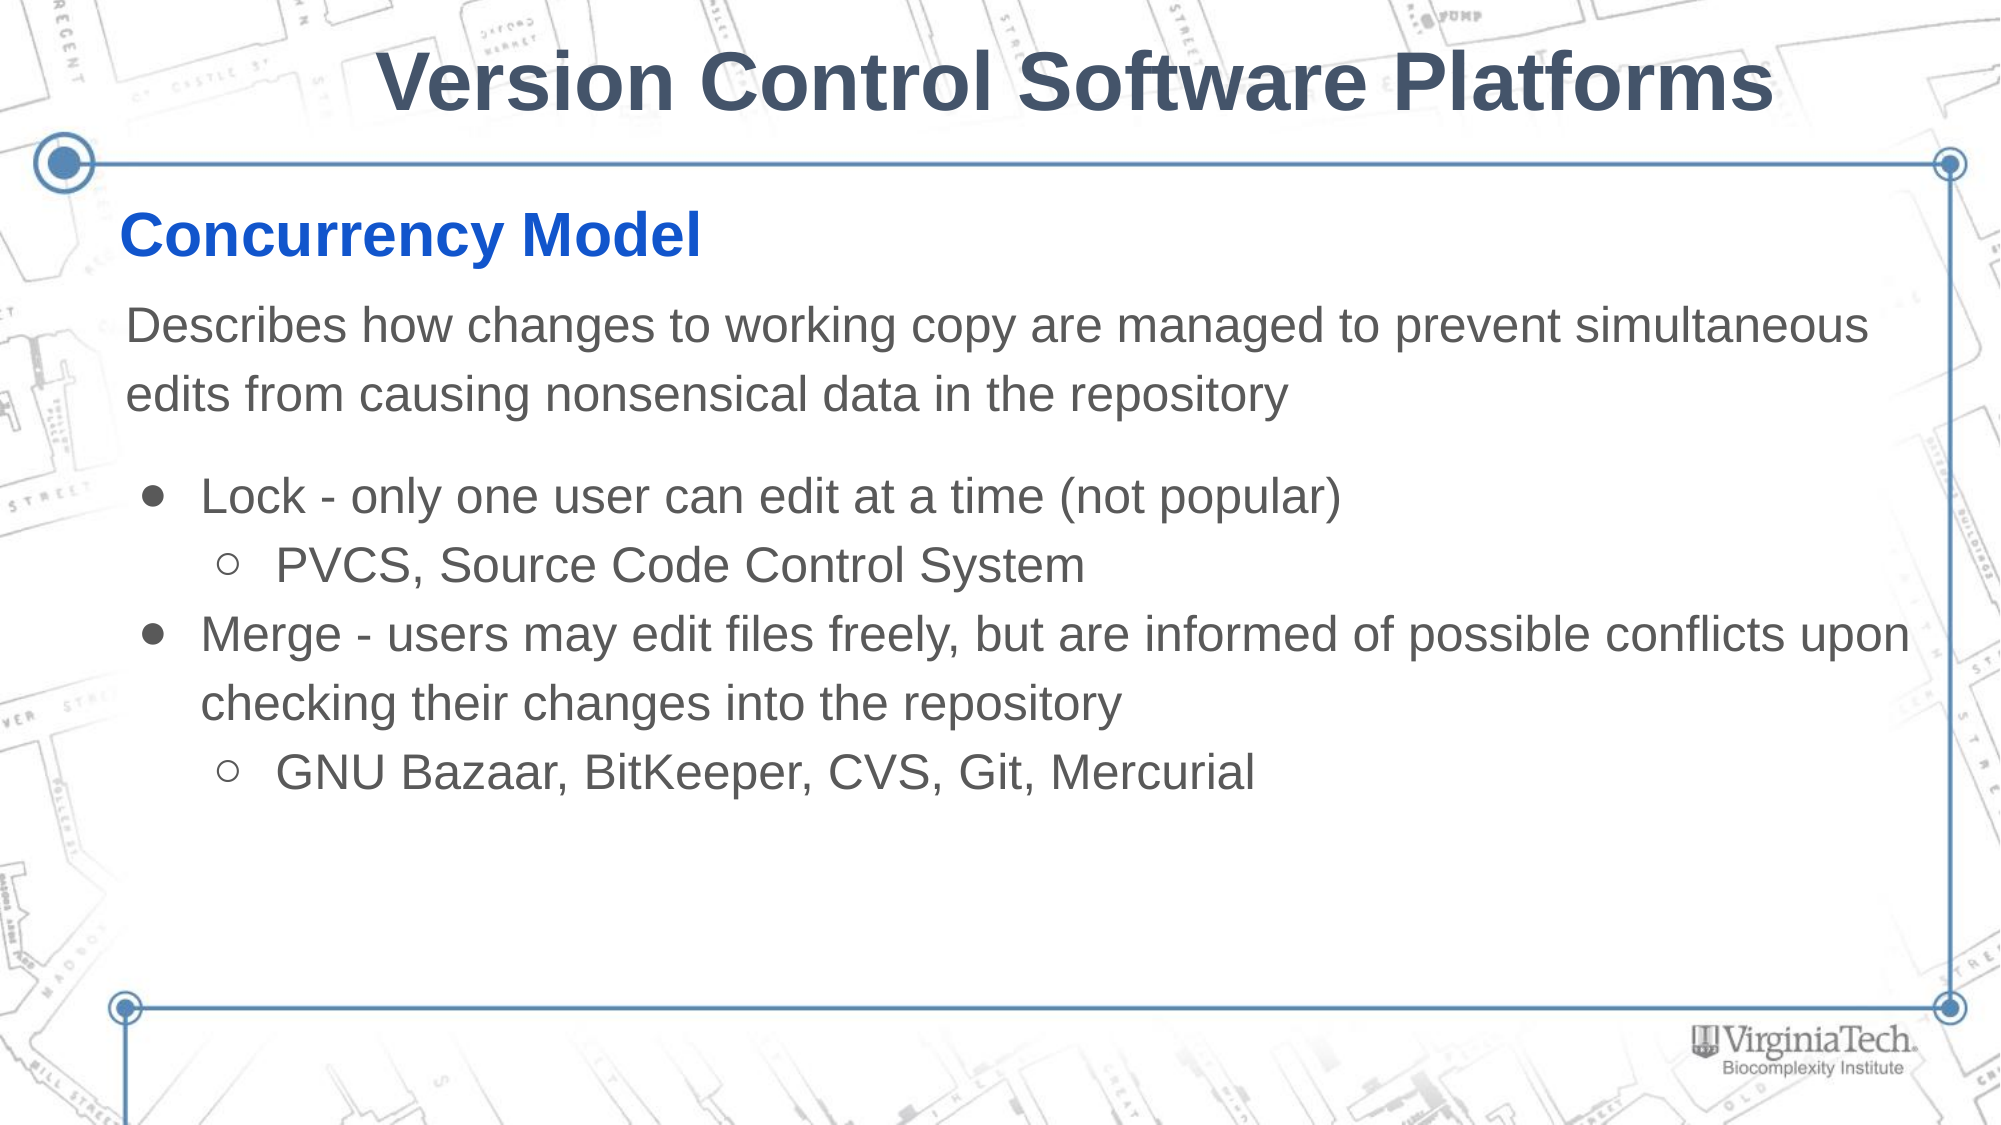

# Version Control Software Platforms
Concurrency Model
Describes how changes to working copy are managed to prevent simultaneous edits from causing nonsensical data in the repository
Lock - only one user can edit at a time (not popular)
PVCS, Source Code Control System
Merge - users may edit files freely, but are informed of possible conflicts upon checking their changes into the repository
GNU Bazaar, BitKeeper, CVS, Git, Mercurial